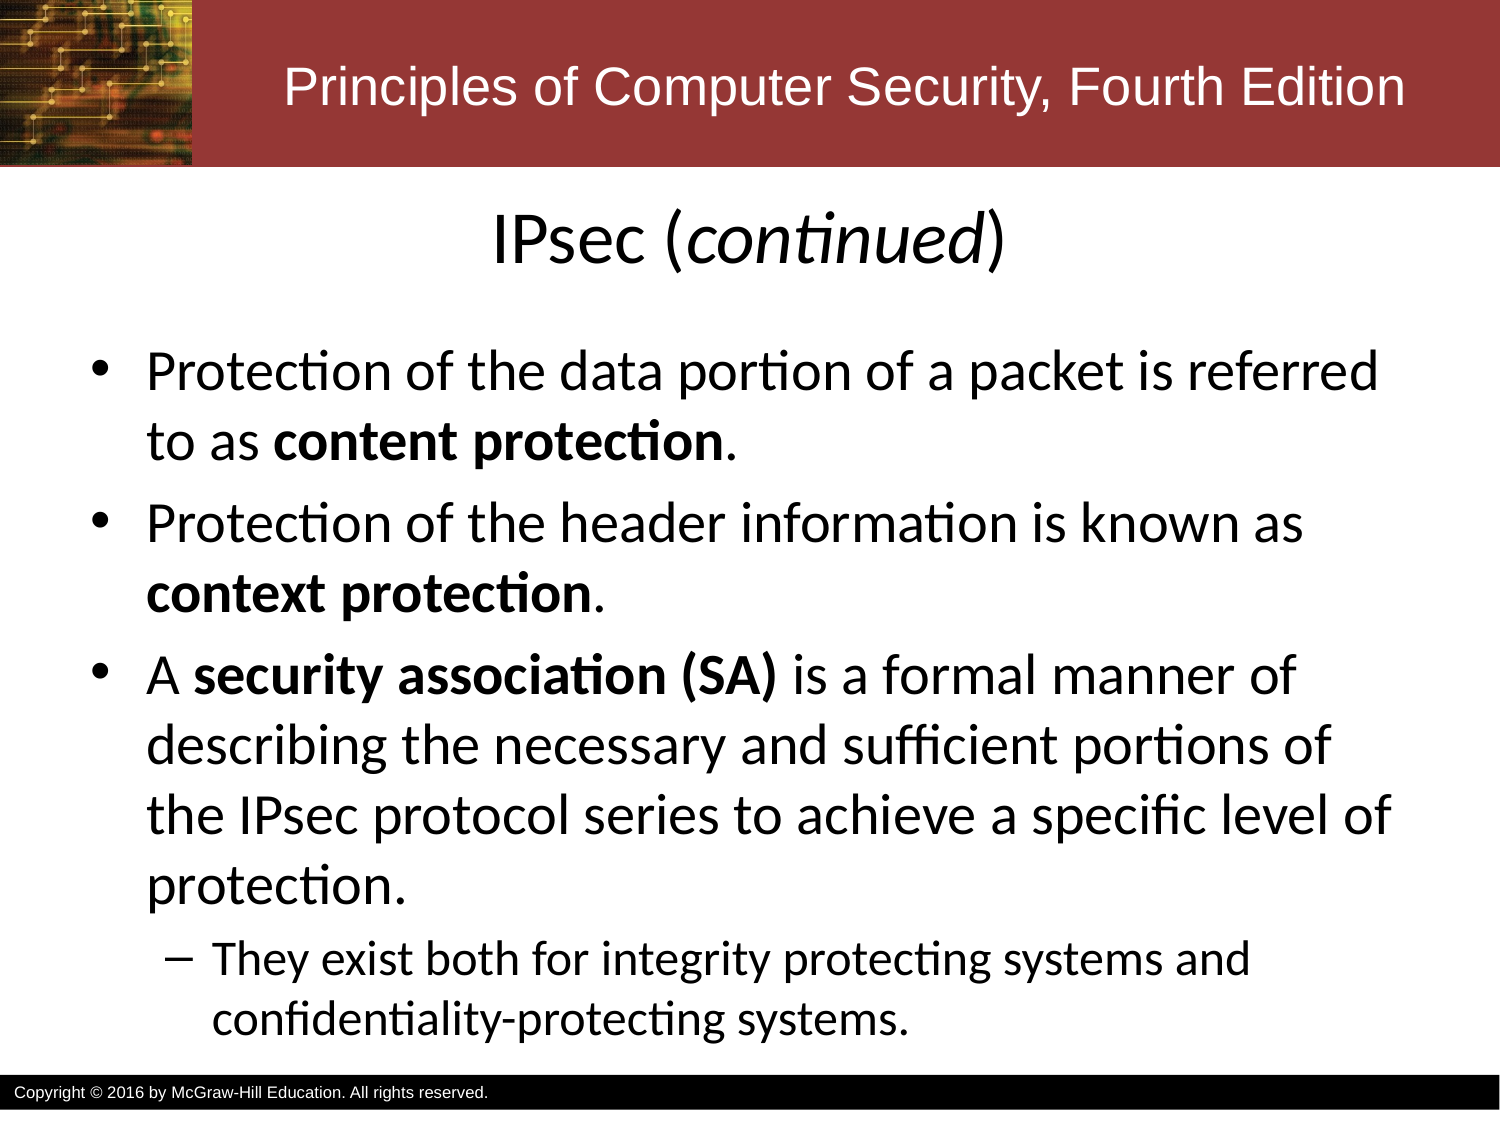

# IPsec (continued)
Protection of the data portion of a packet is referred to as content protection.
Protection of the header information is known as context protection.
A security association (SA) is a formal manner of describing the necessary and sufficient portions of the IPsec protocol series to achieve a specific level of protection.
They exist both for integrity protecting systems and confidentiality-protecting systems.